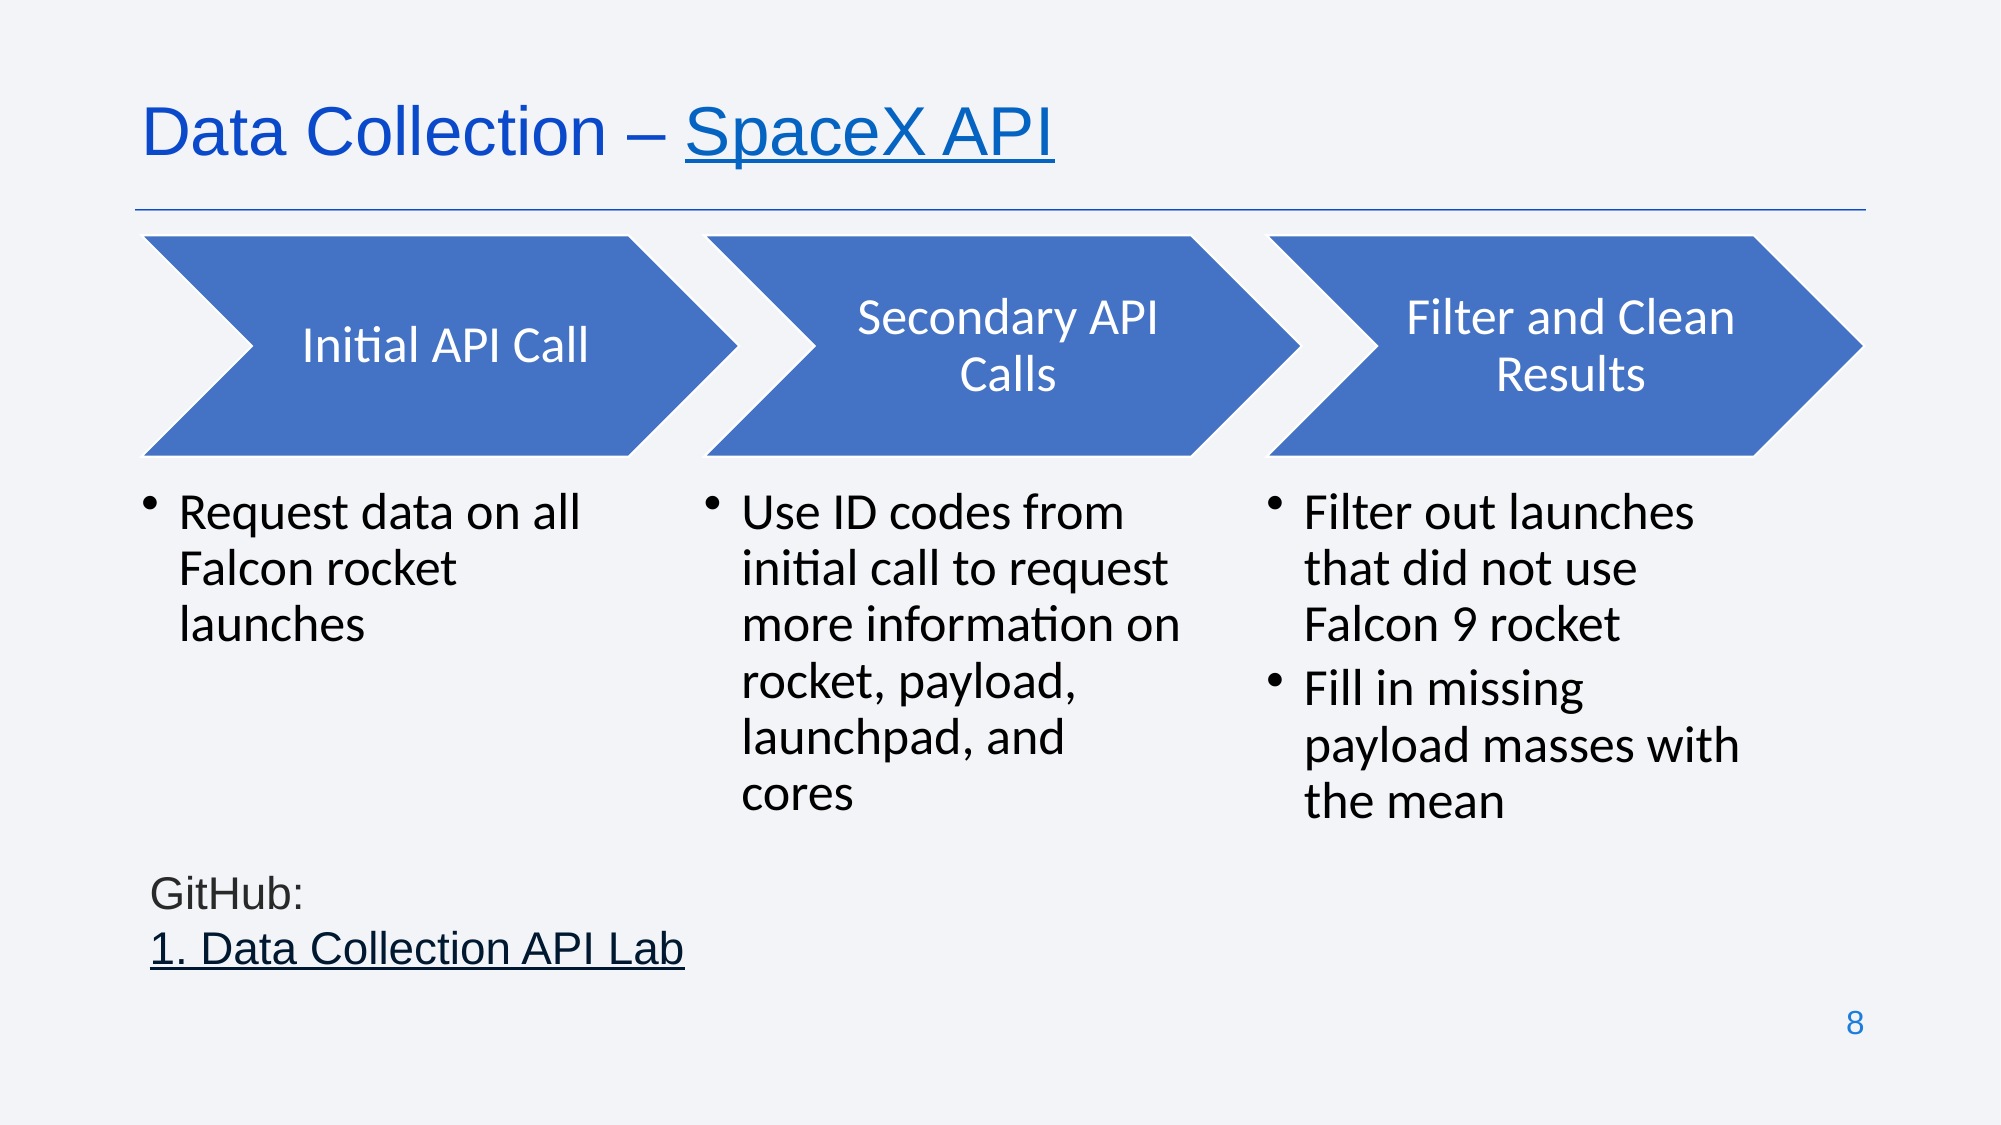

Data Collection – SpaceX API
Initial API Call
Request data on all Falcon rocket launches
Secondary API Calls
Use ID codes from initial call to request more information on rocket, payload, launchpad, and cores
Filter and Clean Results
Filter out launches that did not use Falcon 9 rocket
Fill in missing payload masses with the mean
GitHub:
1. Data Collection API Lab
8